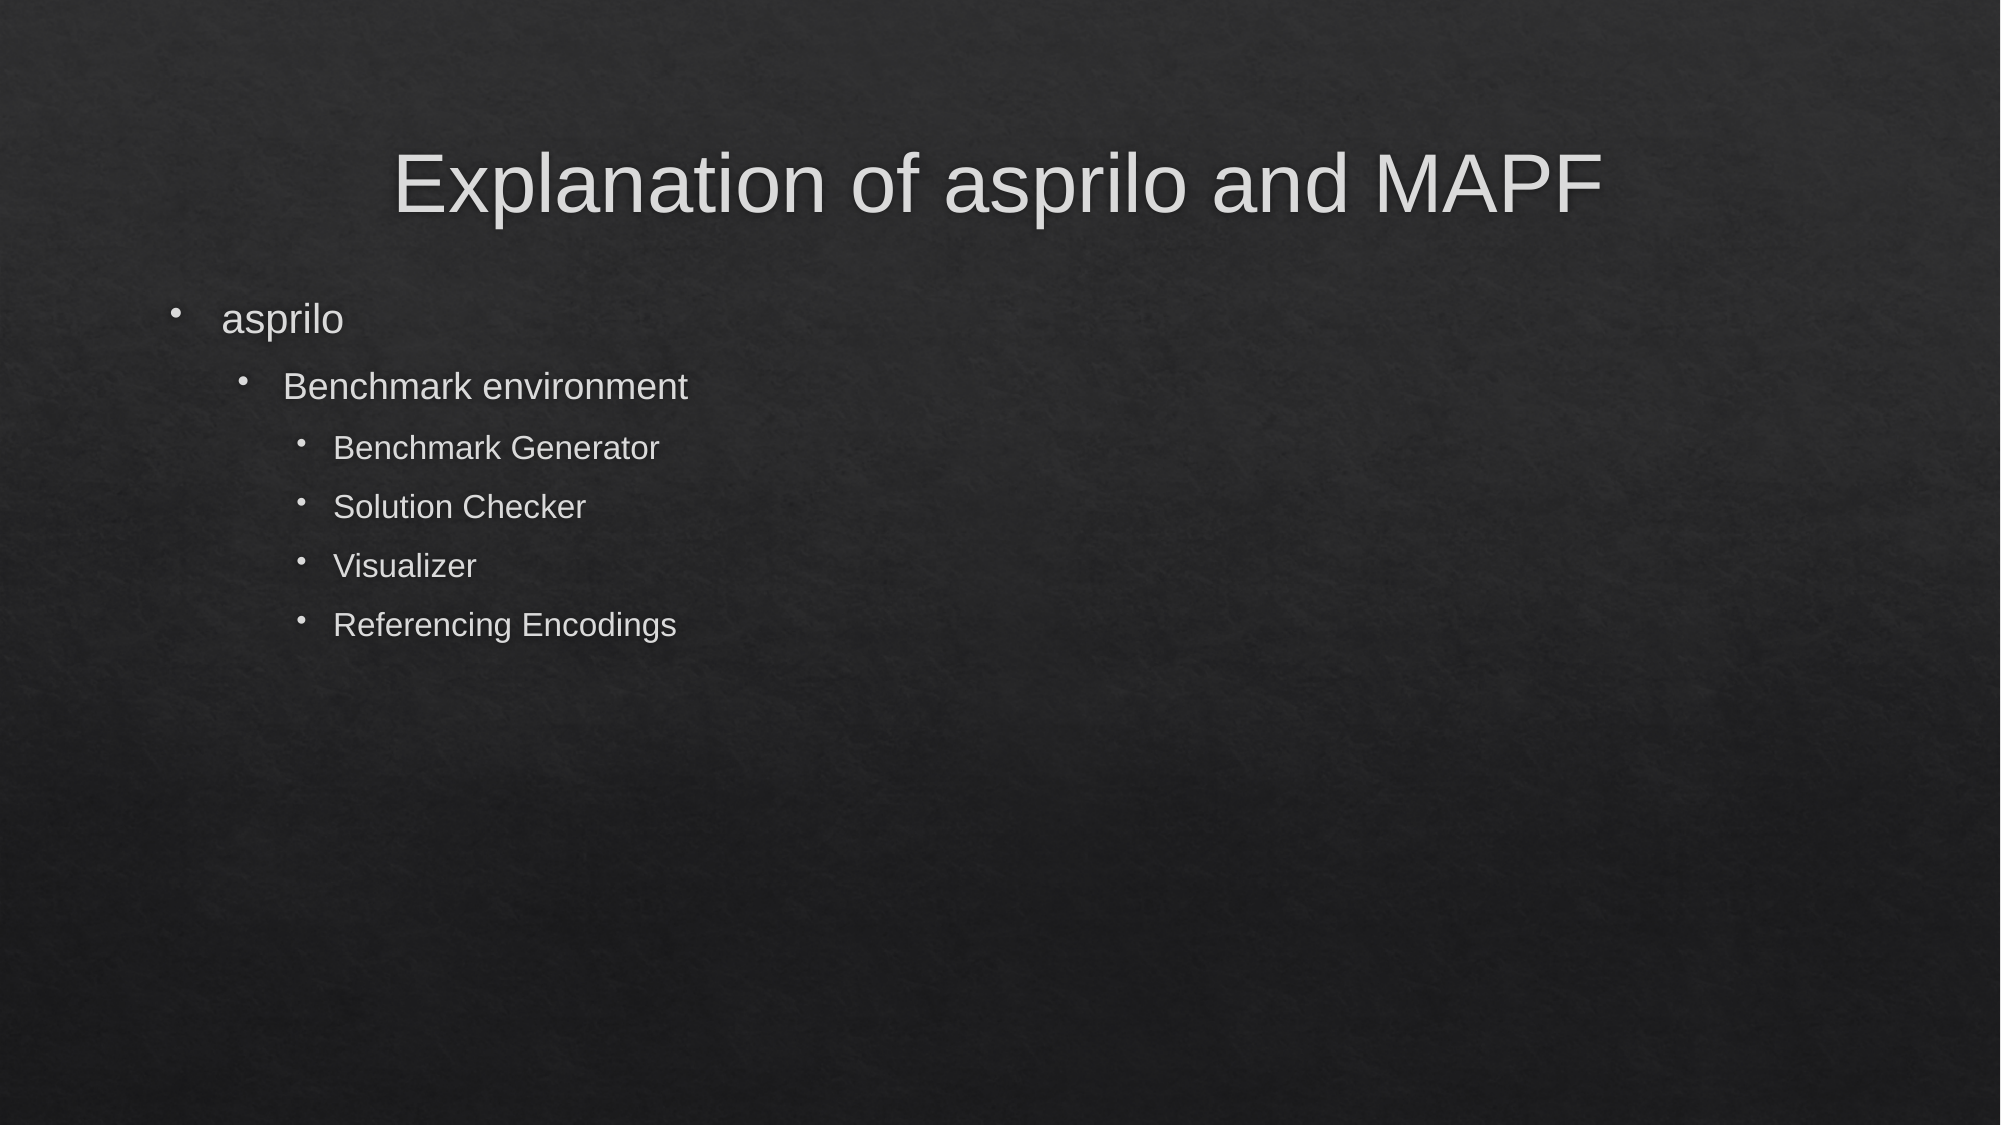

# Explanation of asprilo and MAPF
asprilo
Benchmark environment
Benchmark Generator
Solution Checker
Visualizer
Referencing Encodings